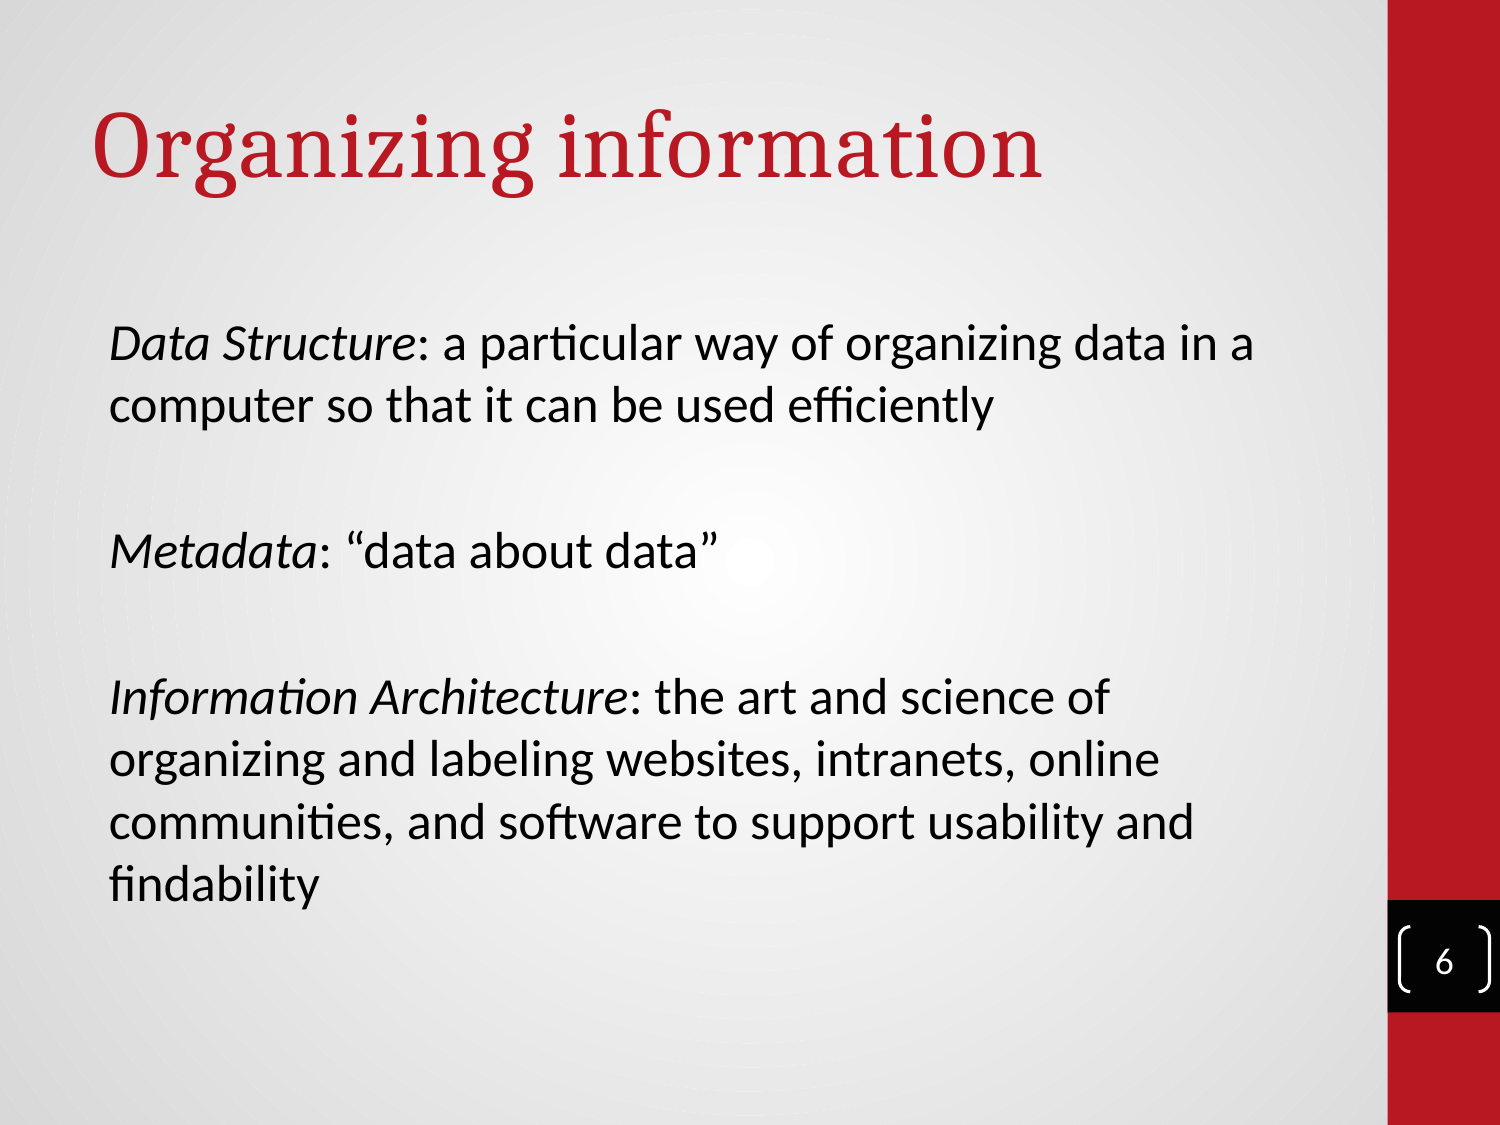

# Organizing information
Data Structure: a particular way of organizing data in a computer so that it can be used efficiently

Metadata: “data about data”

Information Architecture: the art and science of organizing and labeling websites, intranets, online communities, and software to support usability and findability
6